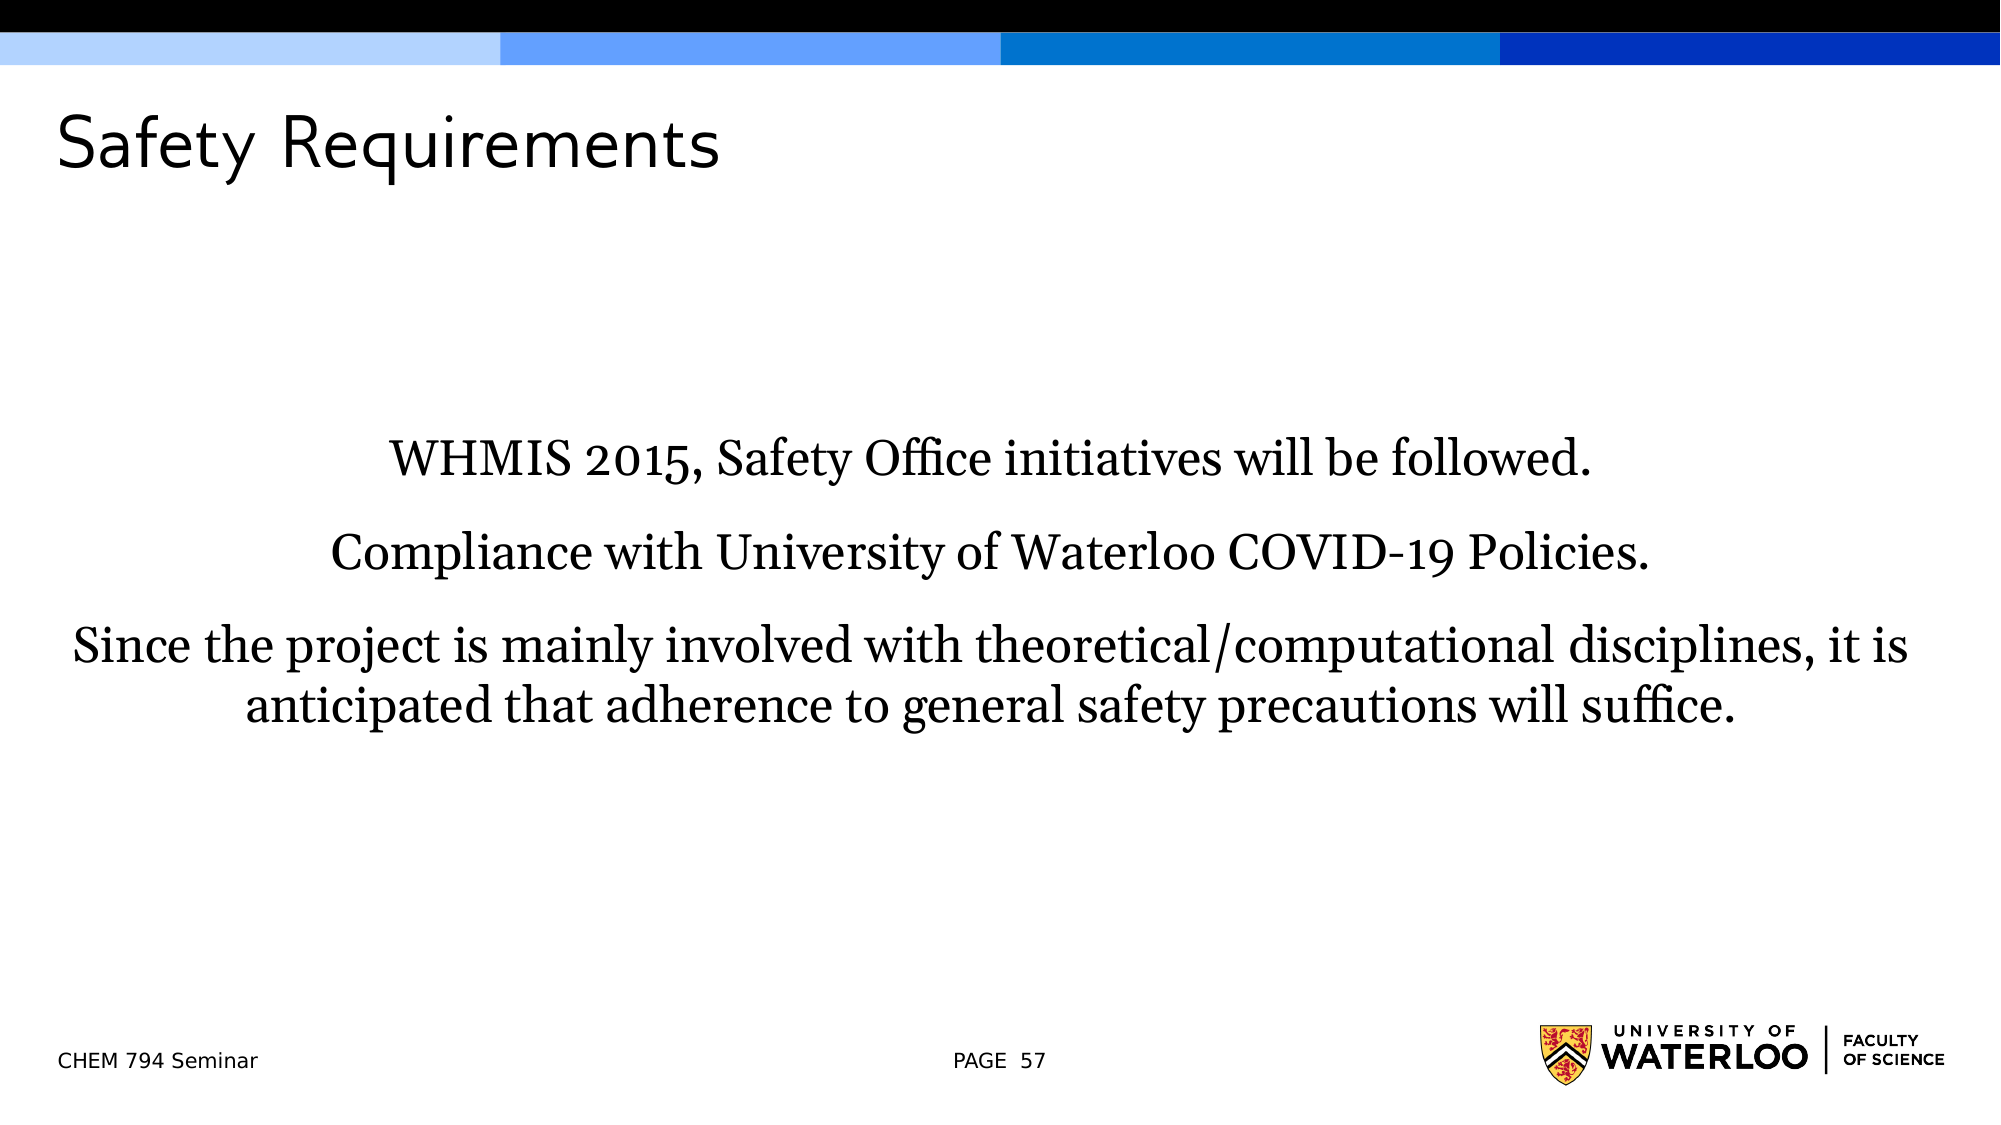

# Safety Requirements

WHMIS 2015, Safety Office initiatives will be followed.
Compliance with University of Waterloo COVID-19 Policies.
Since the project is mainly involved with theoretical/computational disciplines, it is anticipated that adherence to general safety precautions will suffice.

CHEM 794 Seminar
PAGE  57